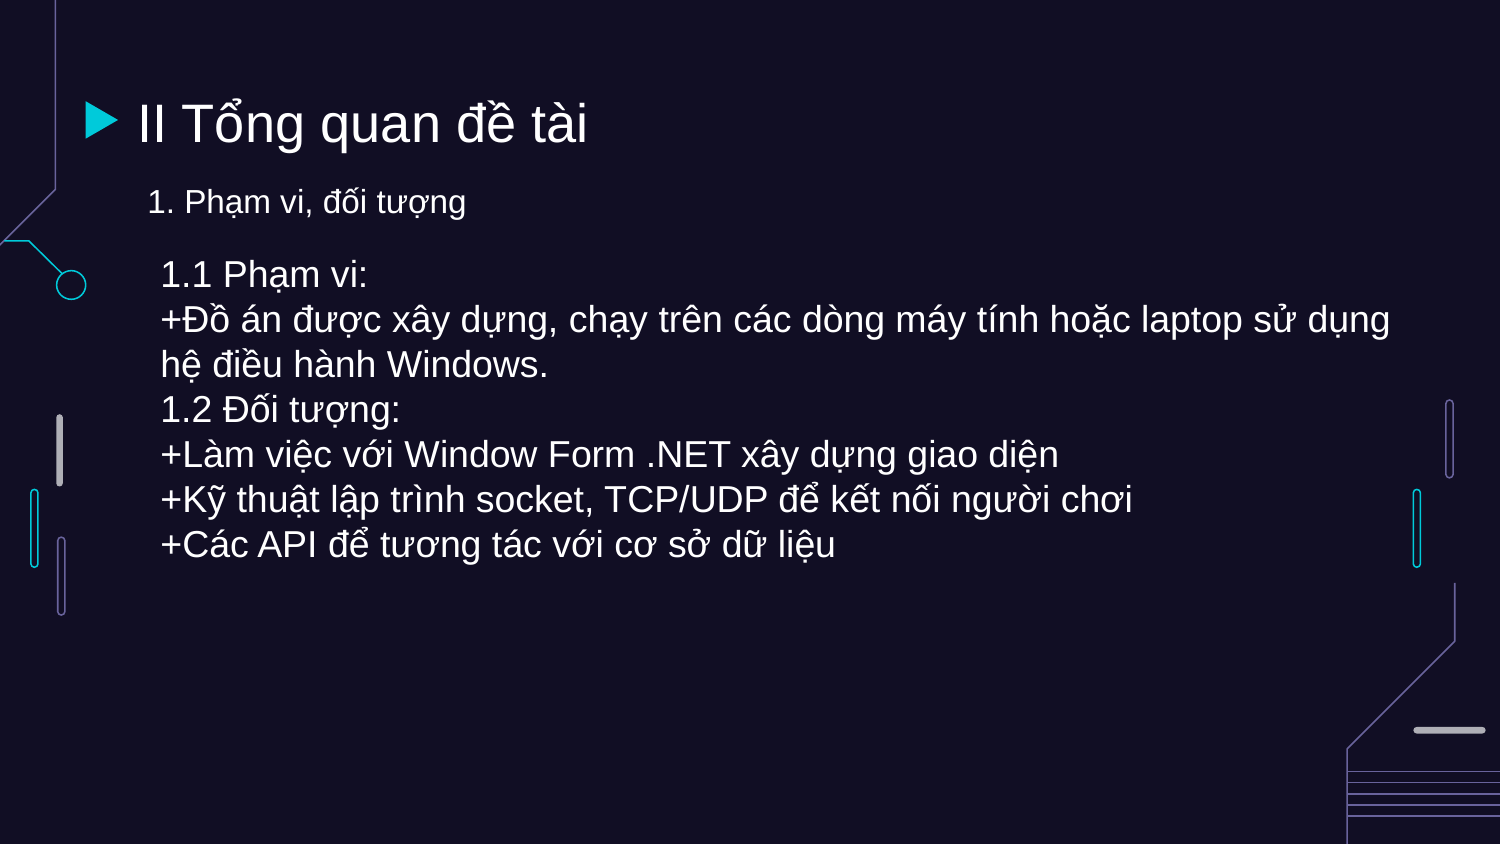

# II Tổng quan đề tài
1. Phạm vi, đối tượng
1.1 Phạm vi:
+Đồ án được xây dựng, chạy trên các dòng máy tính hoặc laptop sử dụng hệ điều hành Windows.
1.2 Đối tượng:
+Làm việc với Window Form .NET xây dựng giao diện
+Kỹ thuật lập trình socket, TCP/UDP để kết nối người chơi
+Các API để tương tác với cơ sở dữ liệu